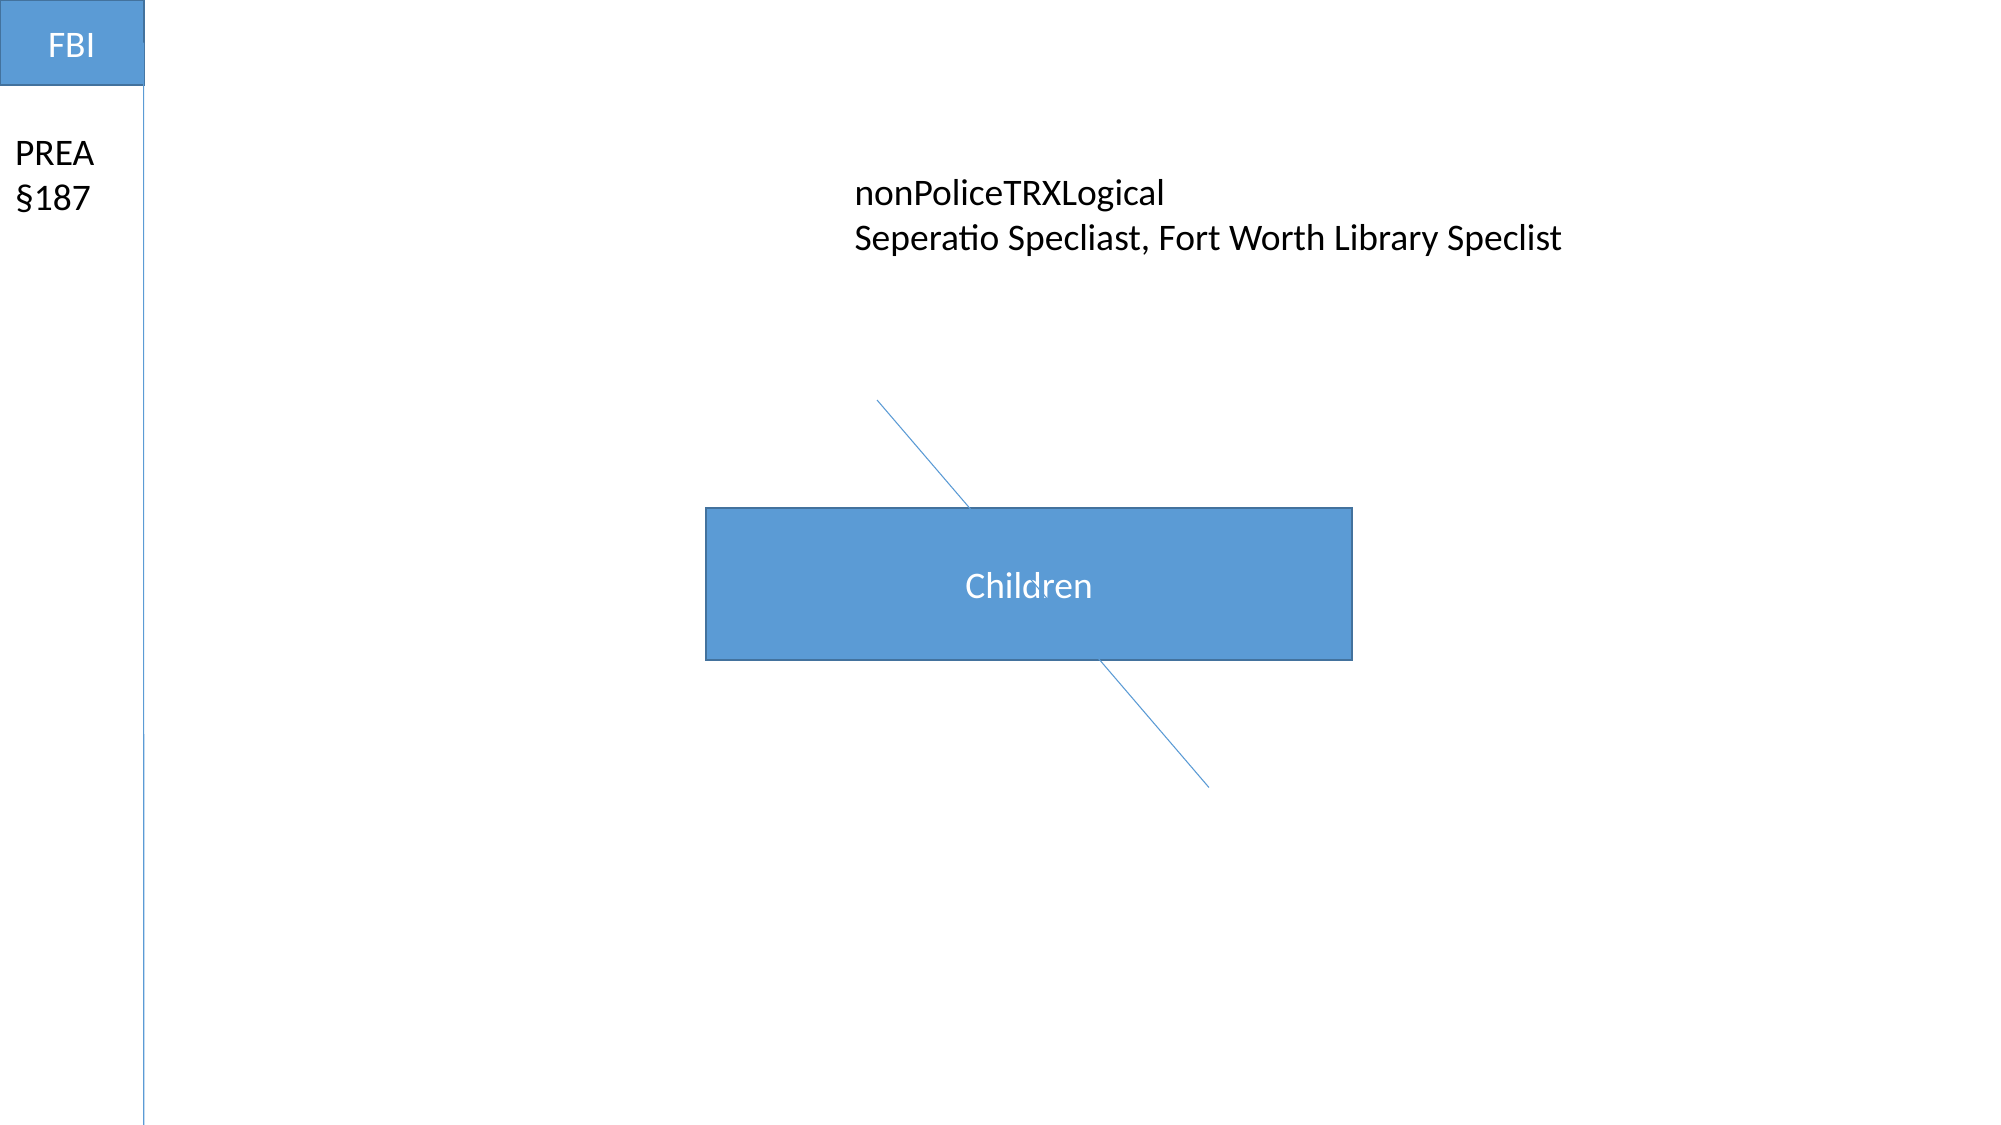

FBI
PREA
§187

nonPoliceTRXLogical
Seperatio Specliast, Fort Worth Library Speclist
Children